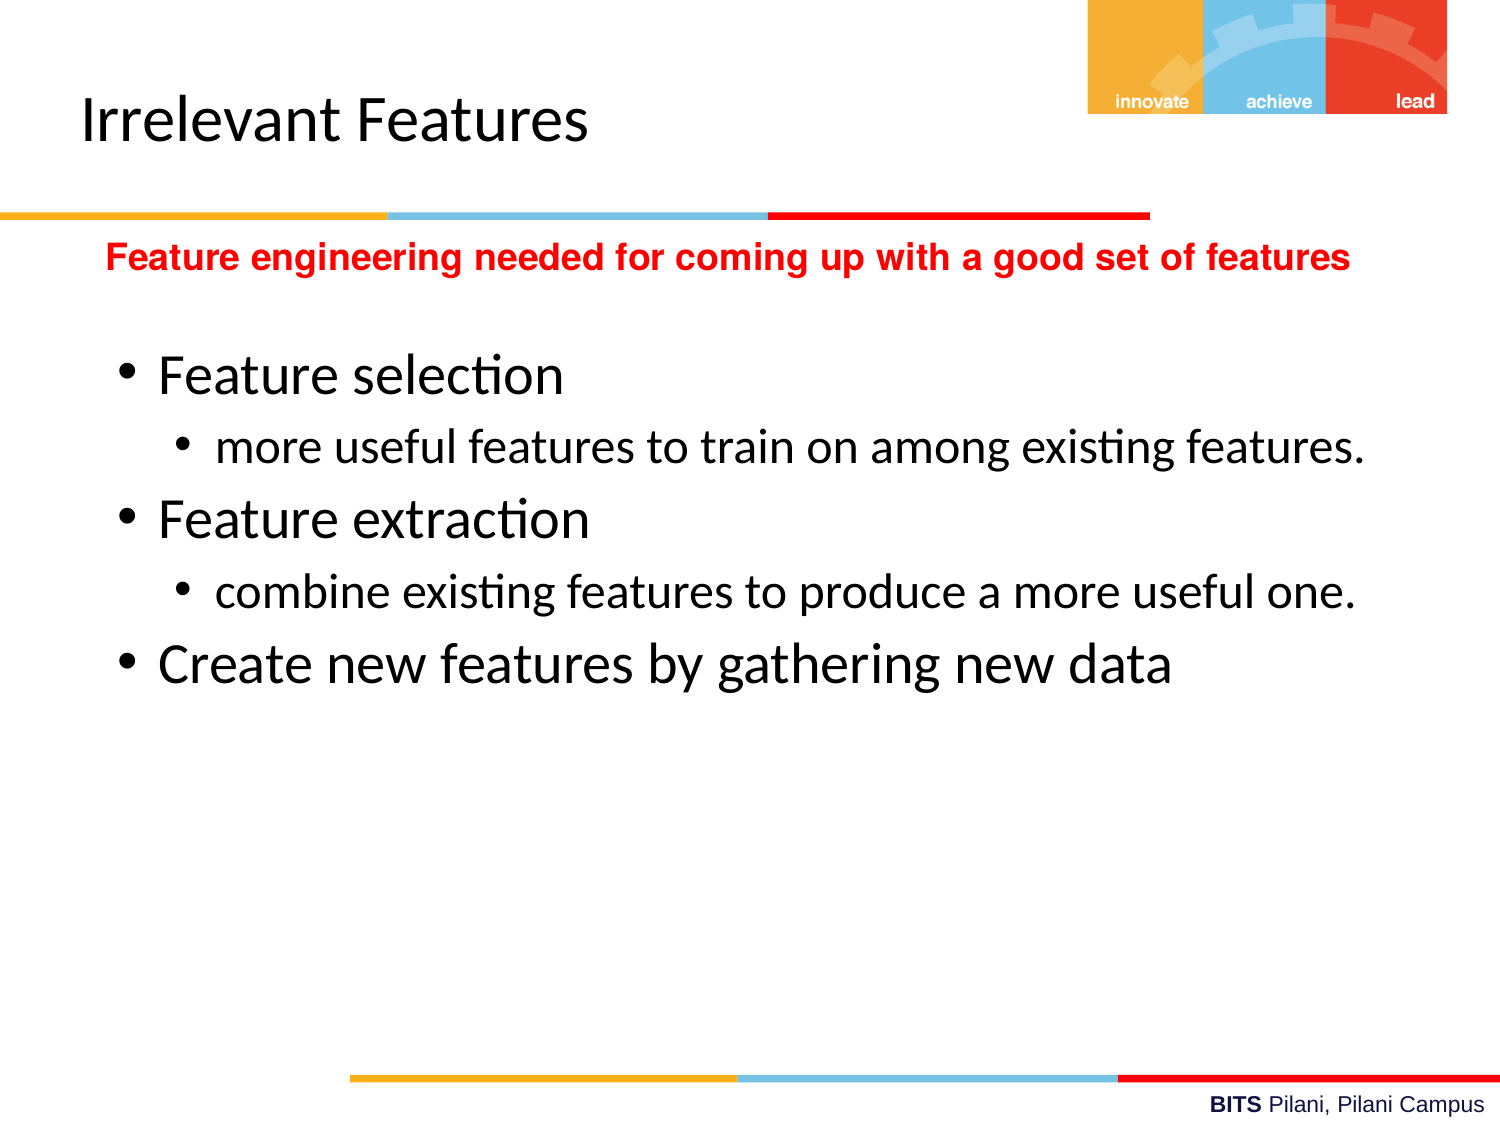

# Irrelevant Features
Feature engineering needed for coming up with a good set of features
Feature selection
more useful features to train on among existing features.
Feature extraction
combine existing features to produce a more useful one.
Create new features by gathering new data